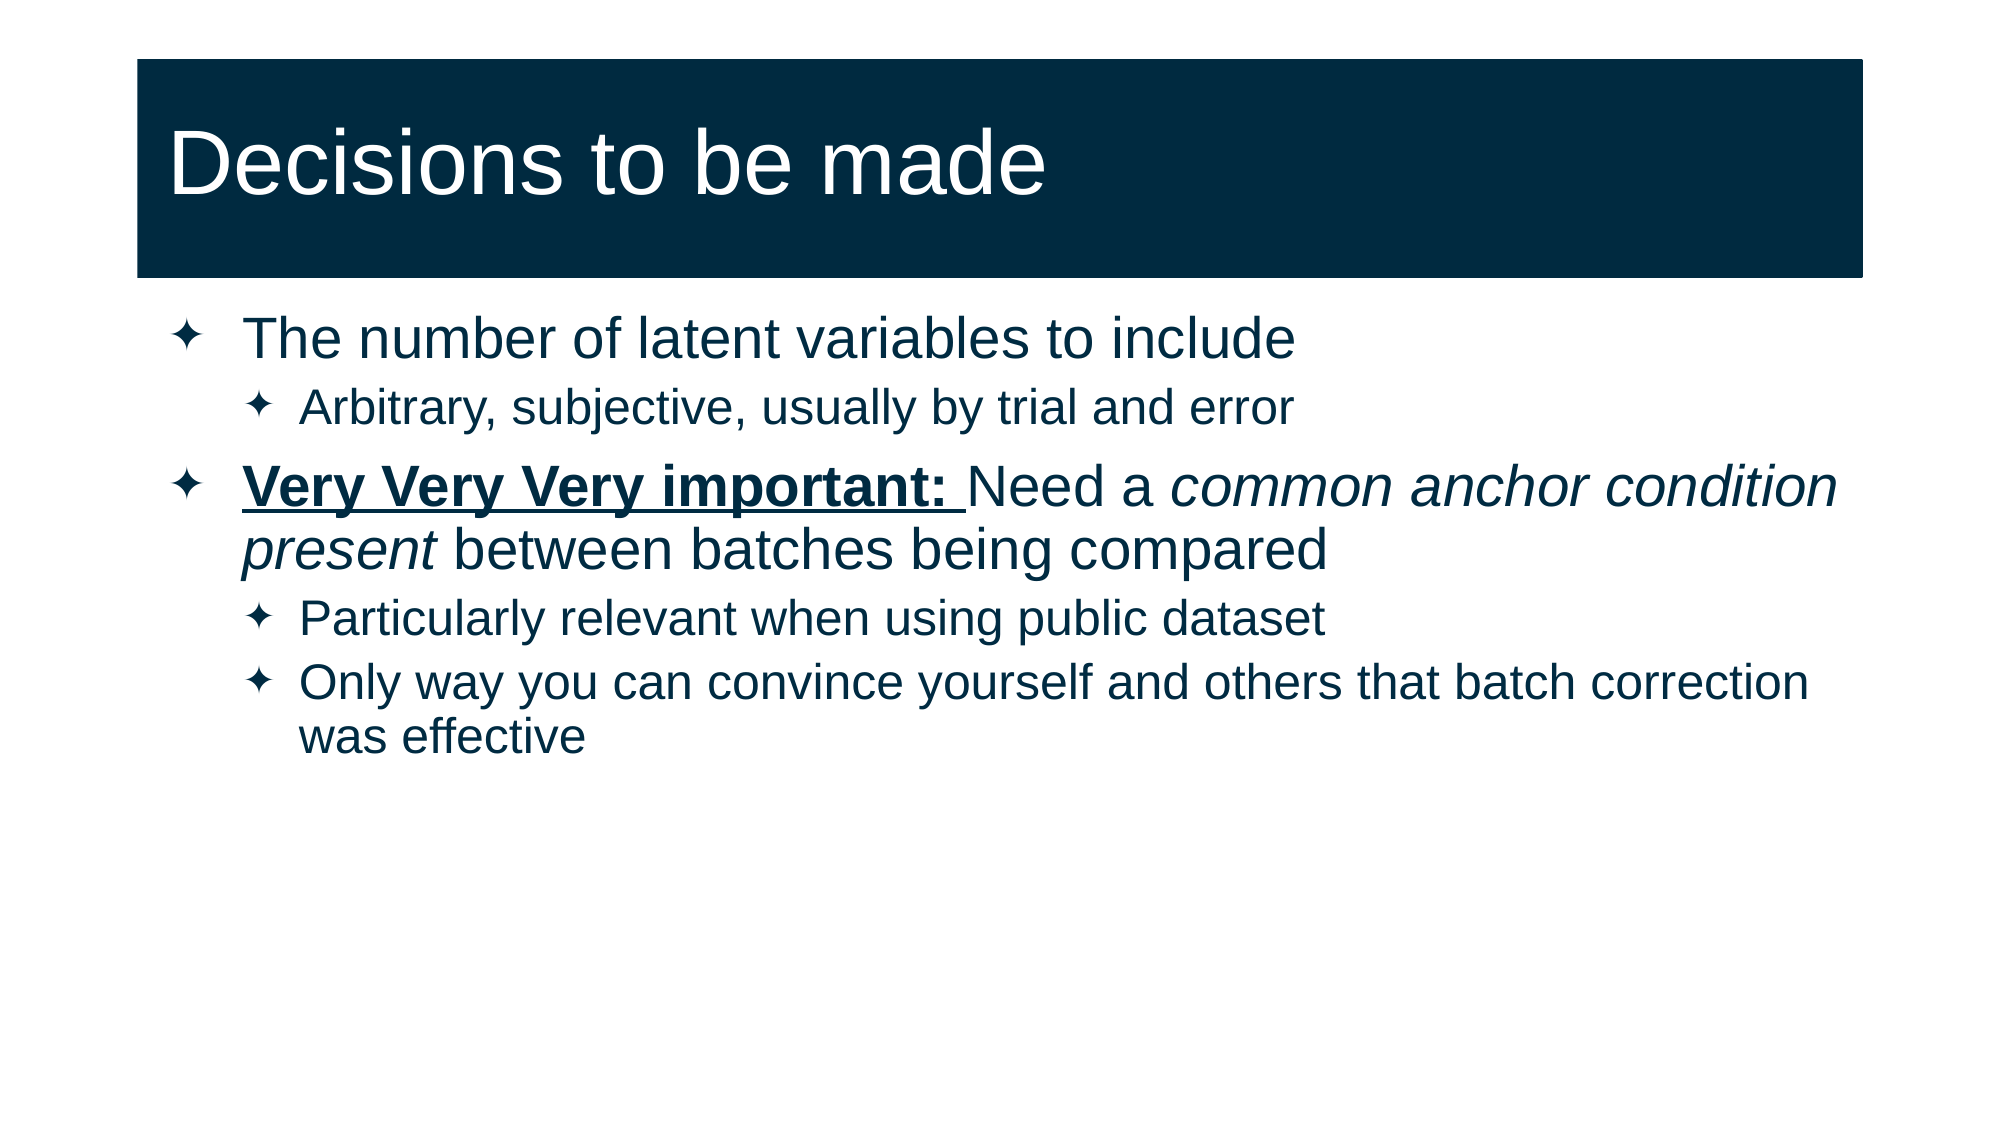

# Decisions to be made
The number of latent variables to include
Arbitrary, subjective, usually by trial and error
Very Very Very important: Need a common anchor condition present between batches being compared
Particularly relevant when using public dataset
Only way you can convince yourself and others that batch correction was effective